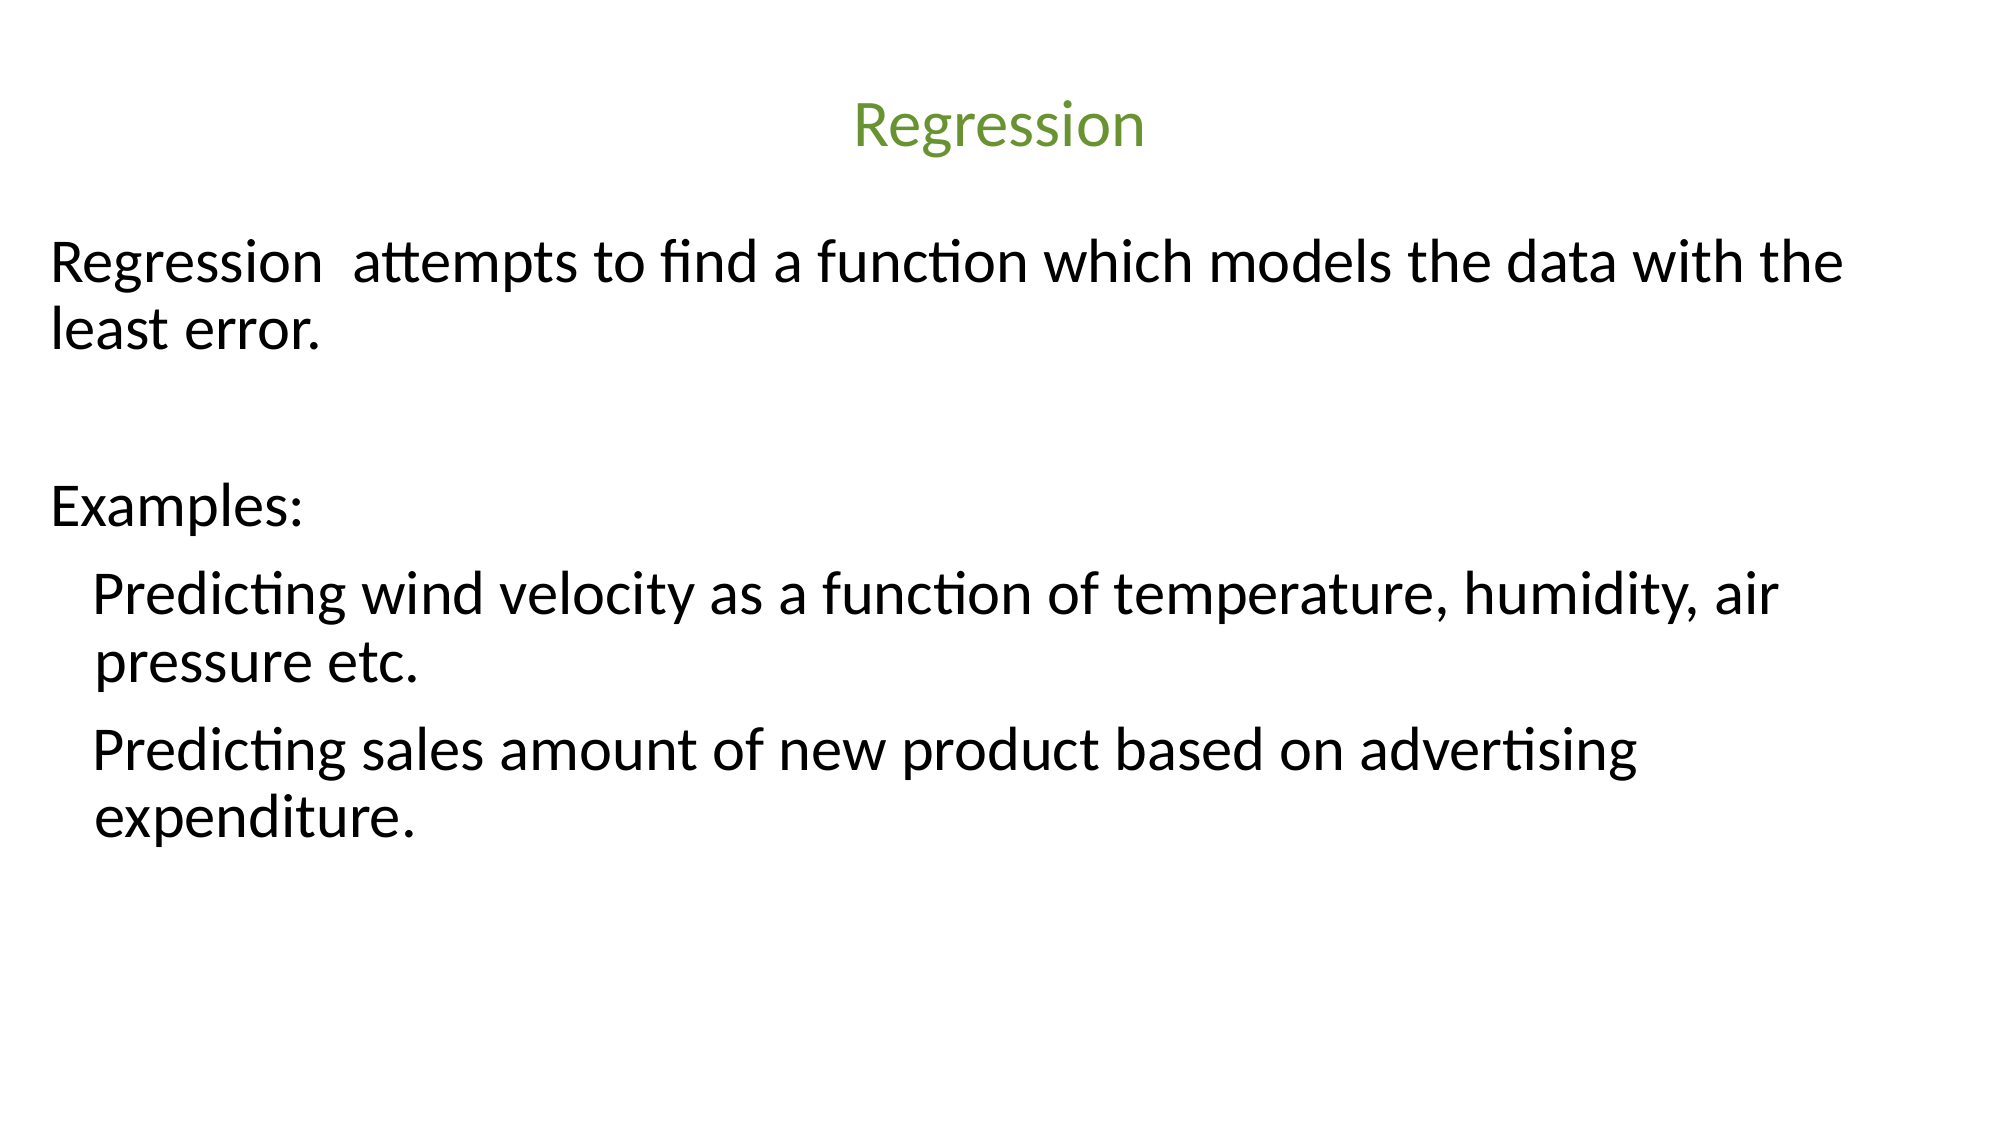

Regression
Regression  attempts to find a function which models the data with the least error.

Examples:
   Predicting wind velocity as a function of temperature, humidity, air pressure etc.
   Predicting sales amount of new product based on advertising expenditure.